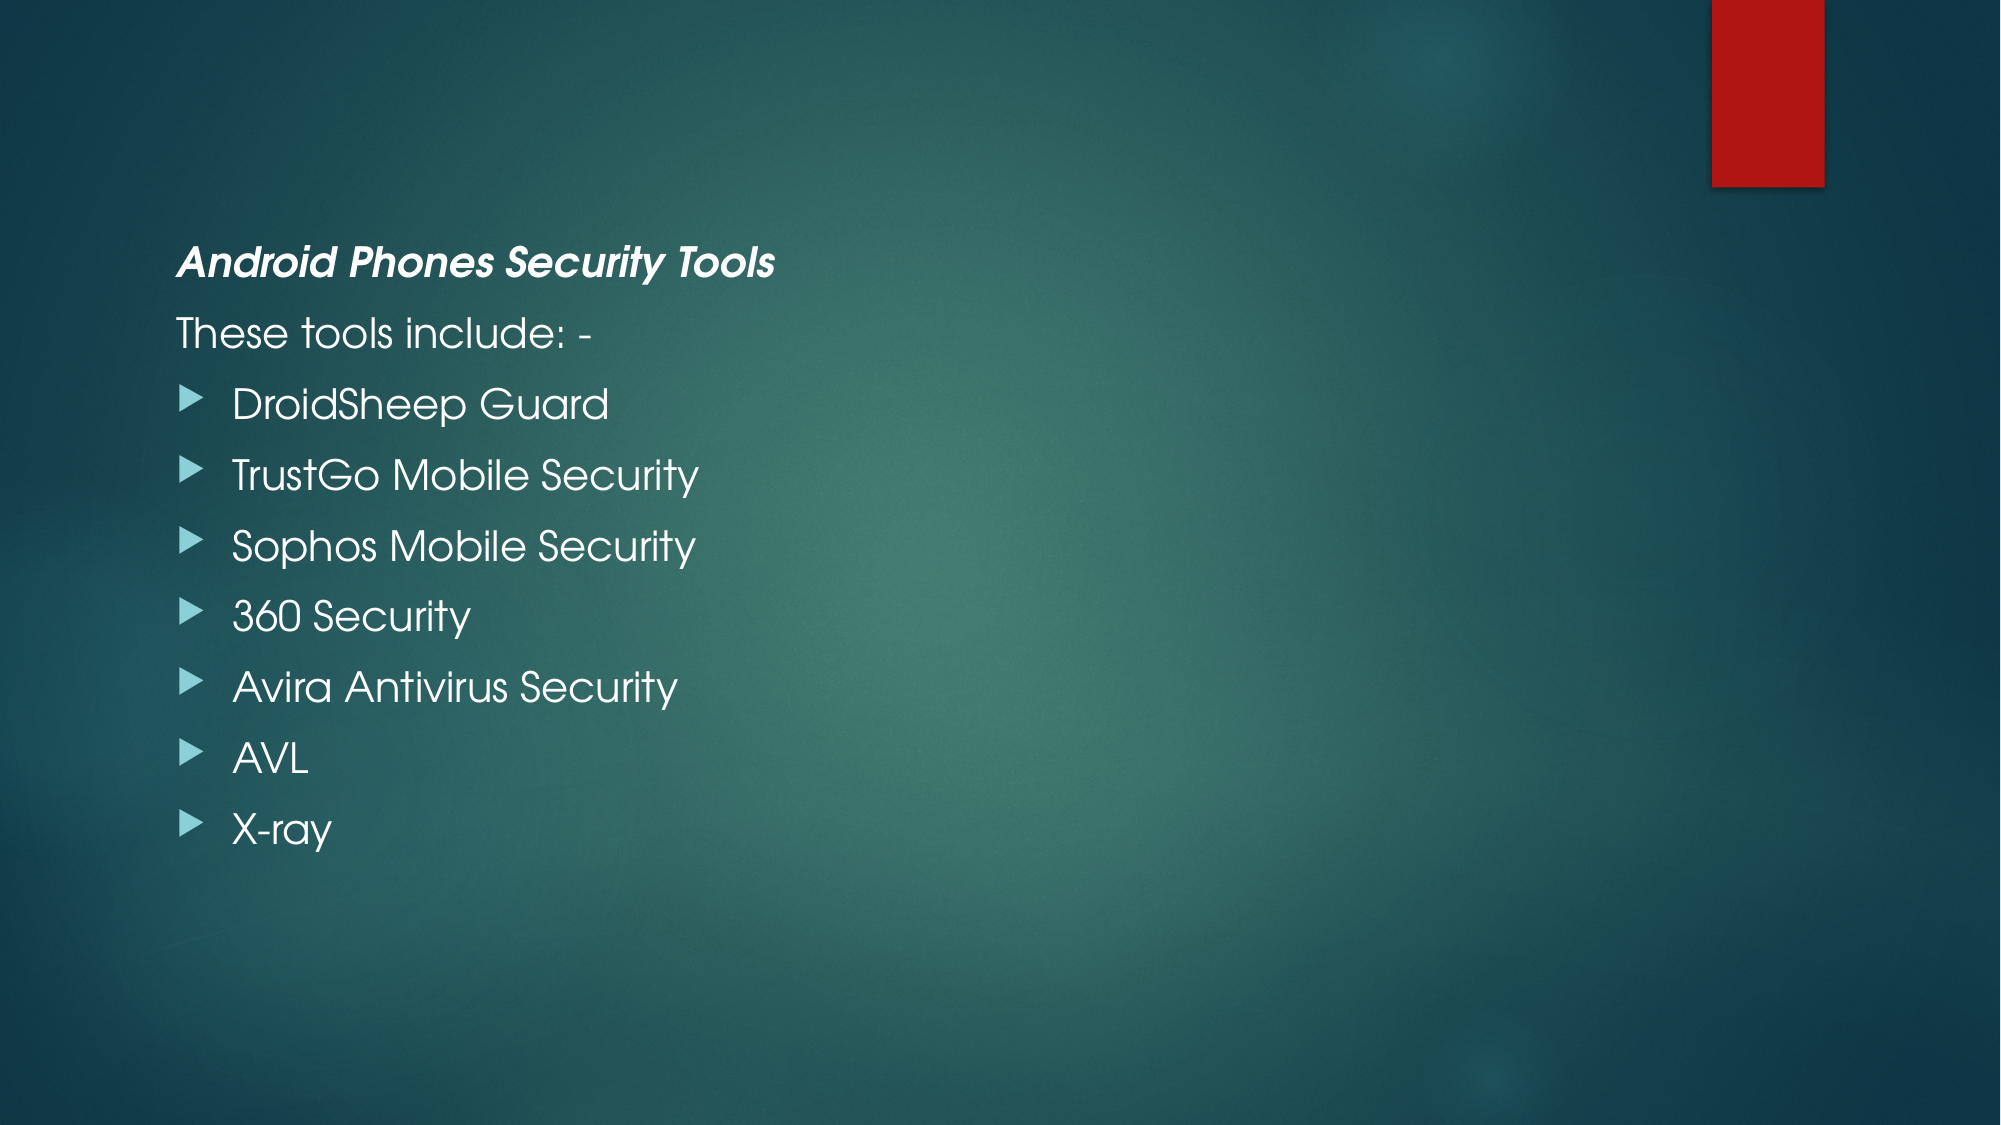

Android Phones Security Tools
These tools include: -
DroidSheep Guard
TrustGo Mobile Security
Sophos Mobile Security
360 Security
Avira Antivirus Security
AVL
X-ray